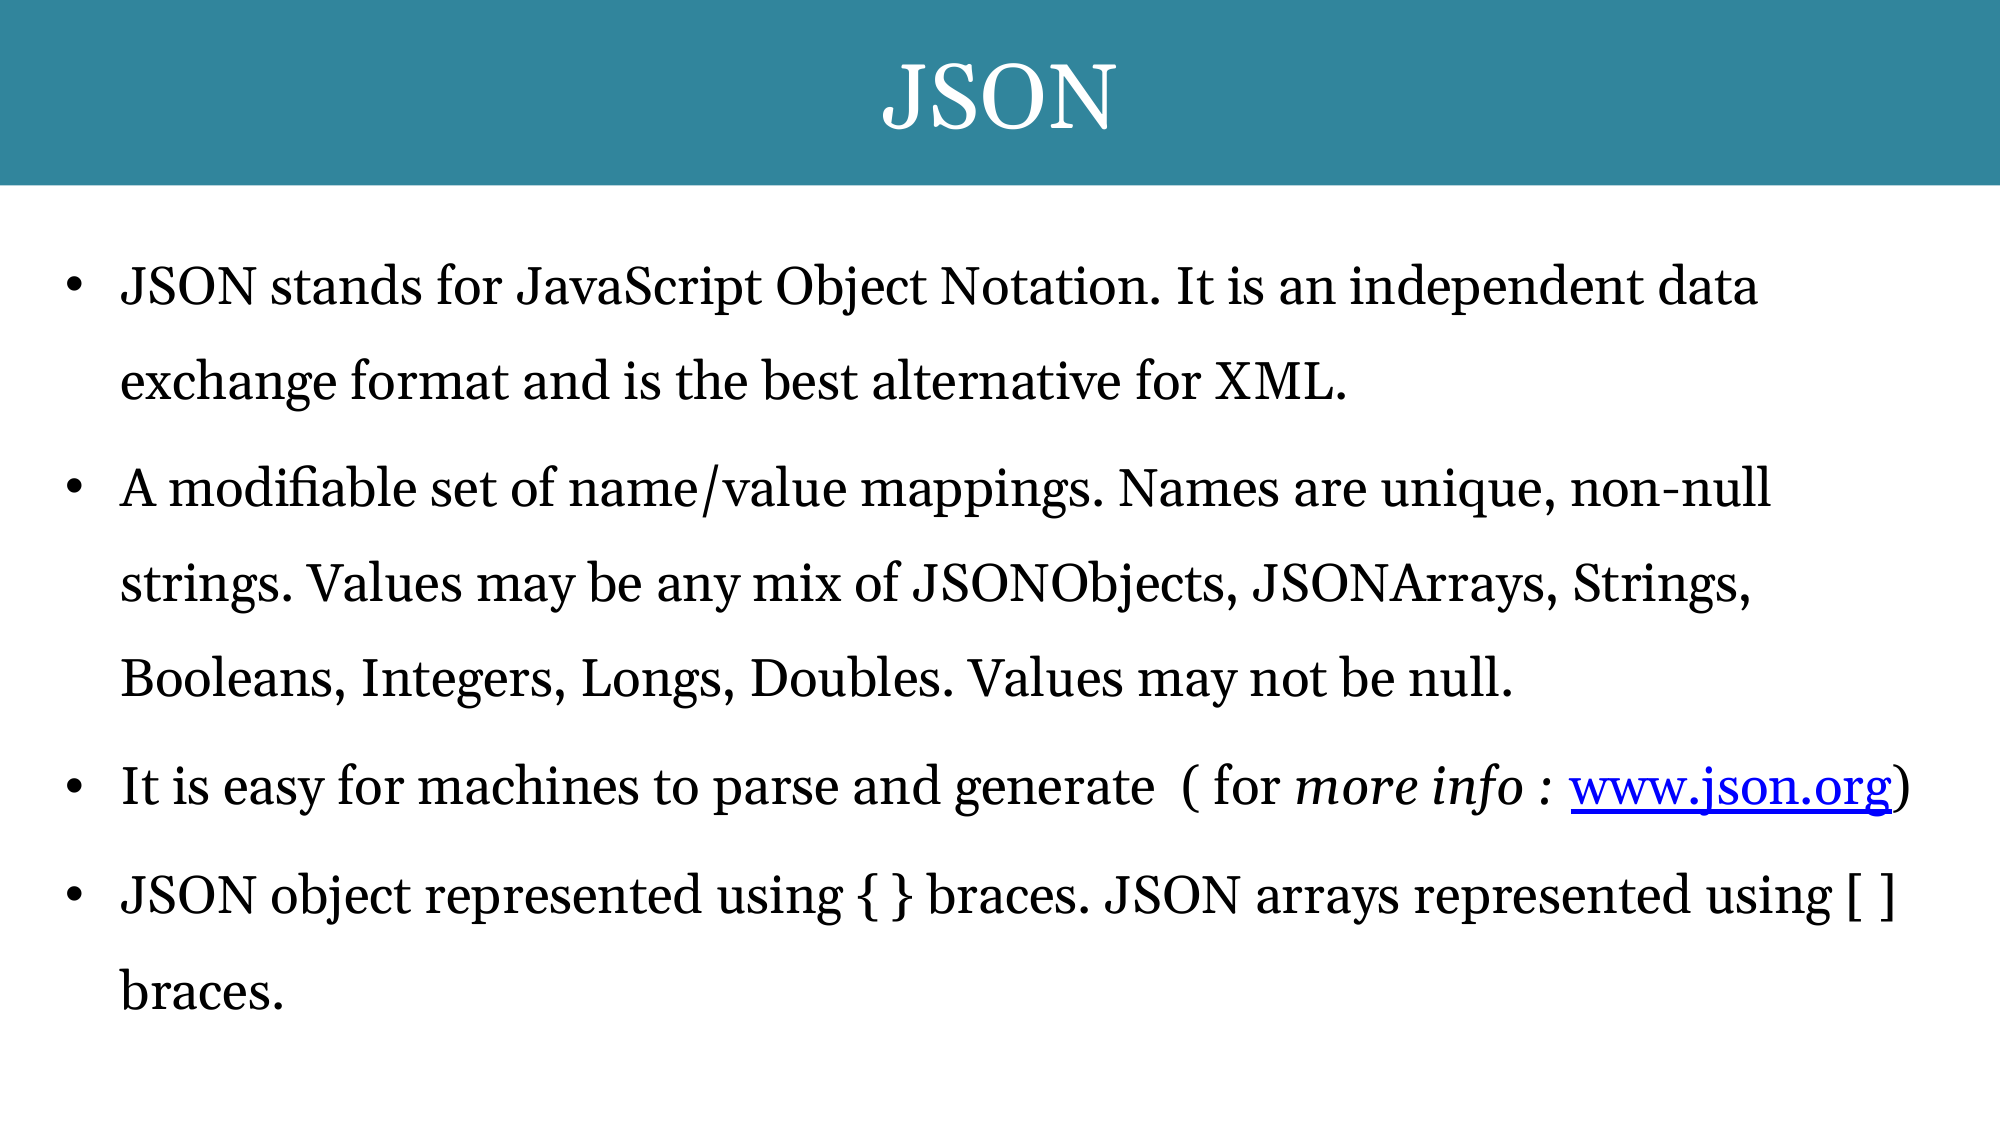

# JSON
JSON stands for JavaScript Object Notation. It is an independent data exchange format and is the best alternative for XML.
A modifiable set of name/value mappings. Names are unique, non-null strings. Values may be any mix of JSONObjects, JSONArrays, Strings, Booleans, Integers, Longs, Doubles. Values may not be null.
It is easy for machines to parse and generate  ( for more info : www.json.org)
JSON object represented using { } braces. JSON arrays represented using [ ] braces.